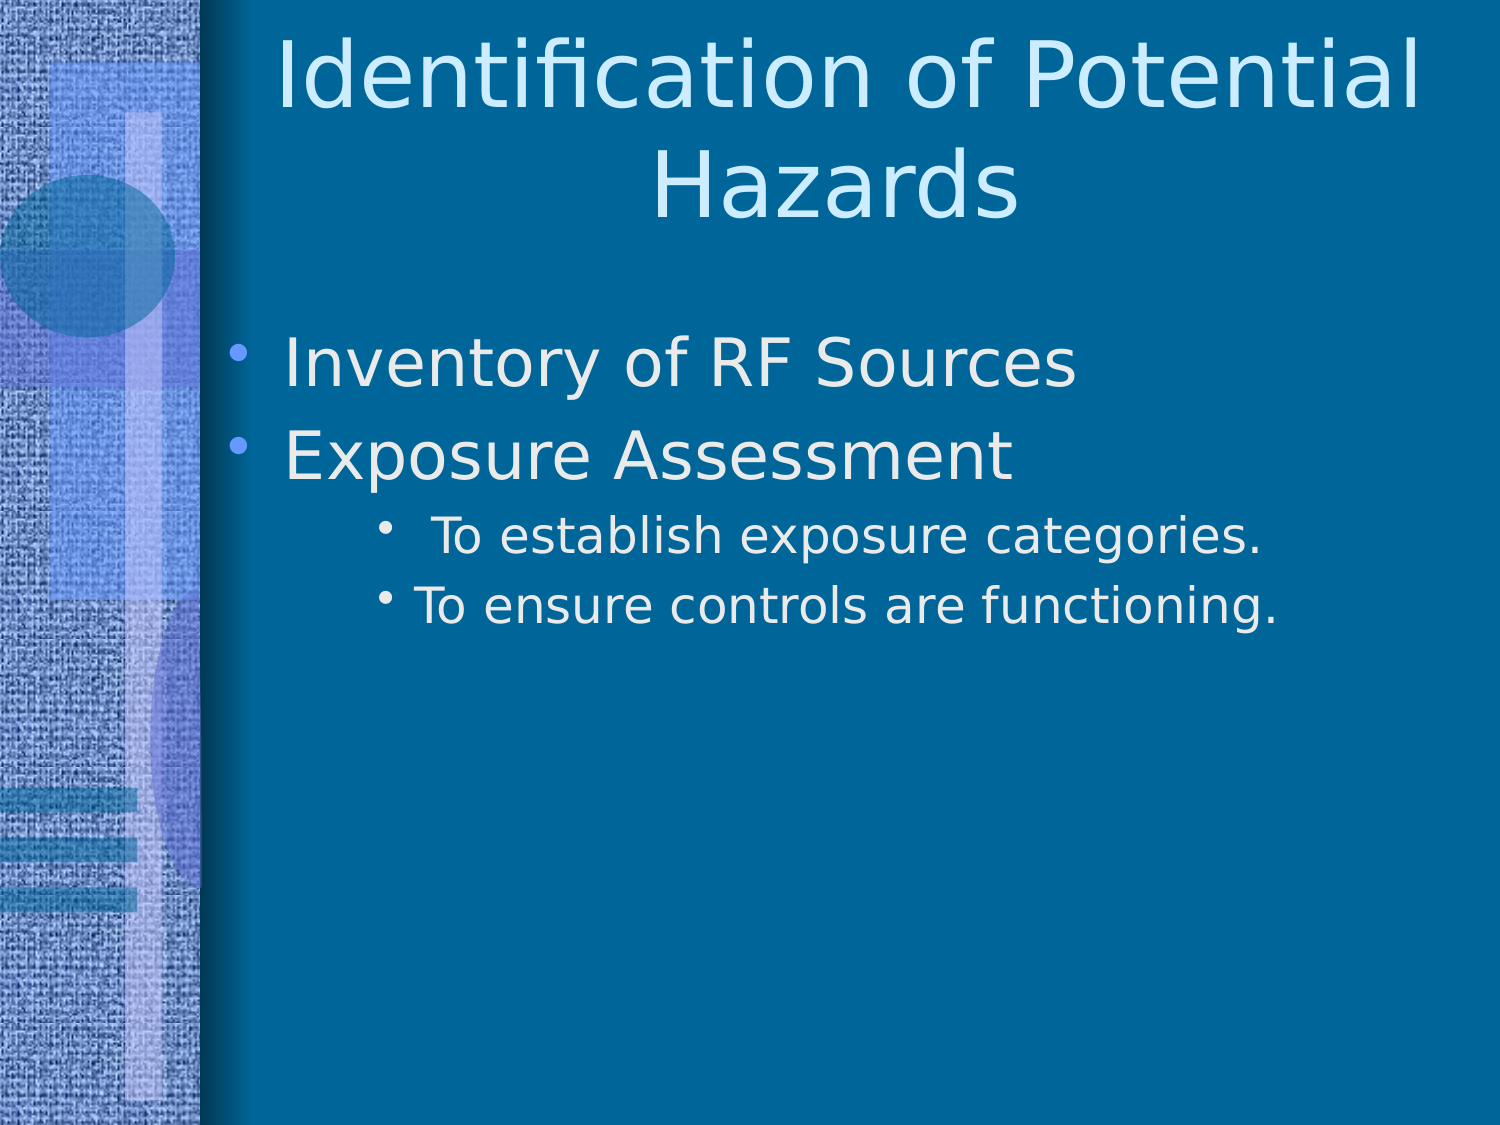

# Identification of Potential Hazards
Inventory of RF Sources
Exposure Assessment
 To establish exposure categories.
To ensure controls are functioning.